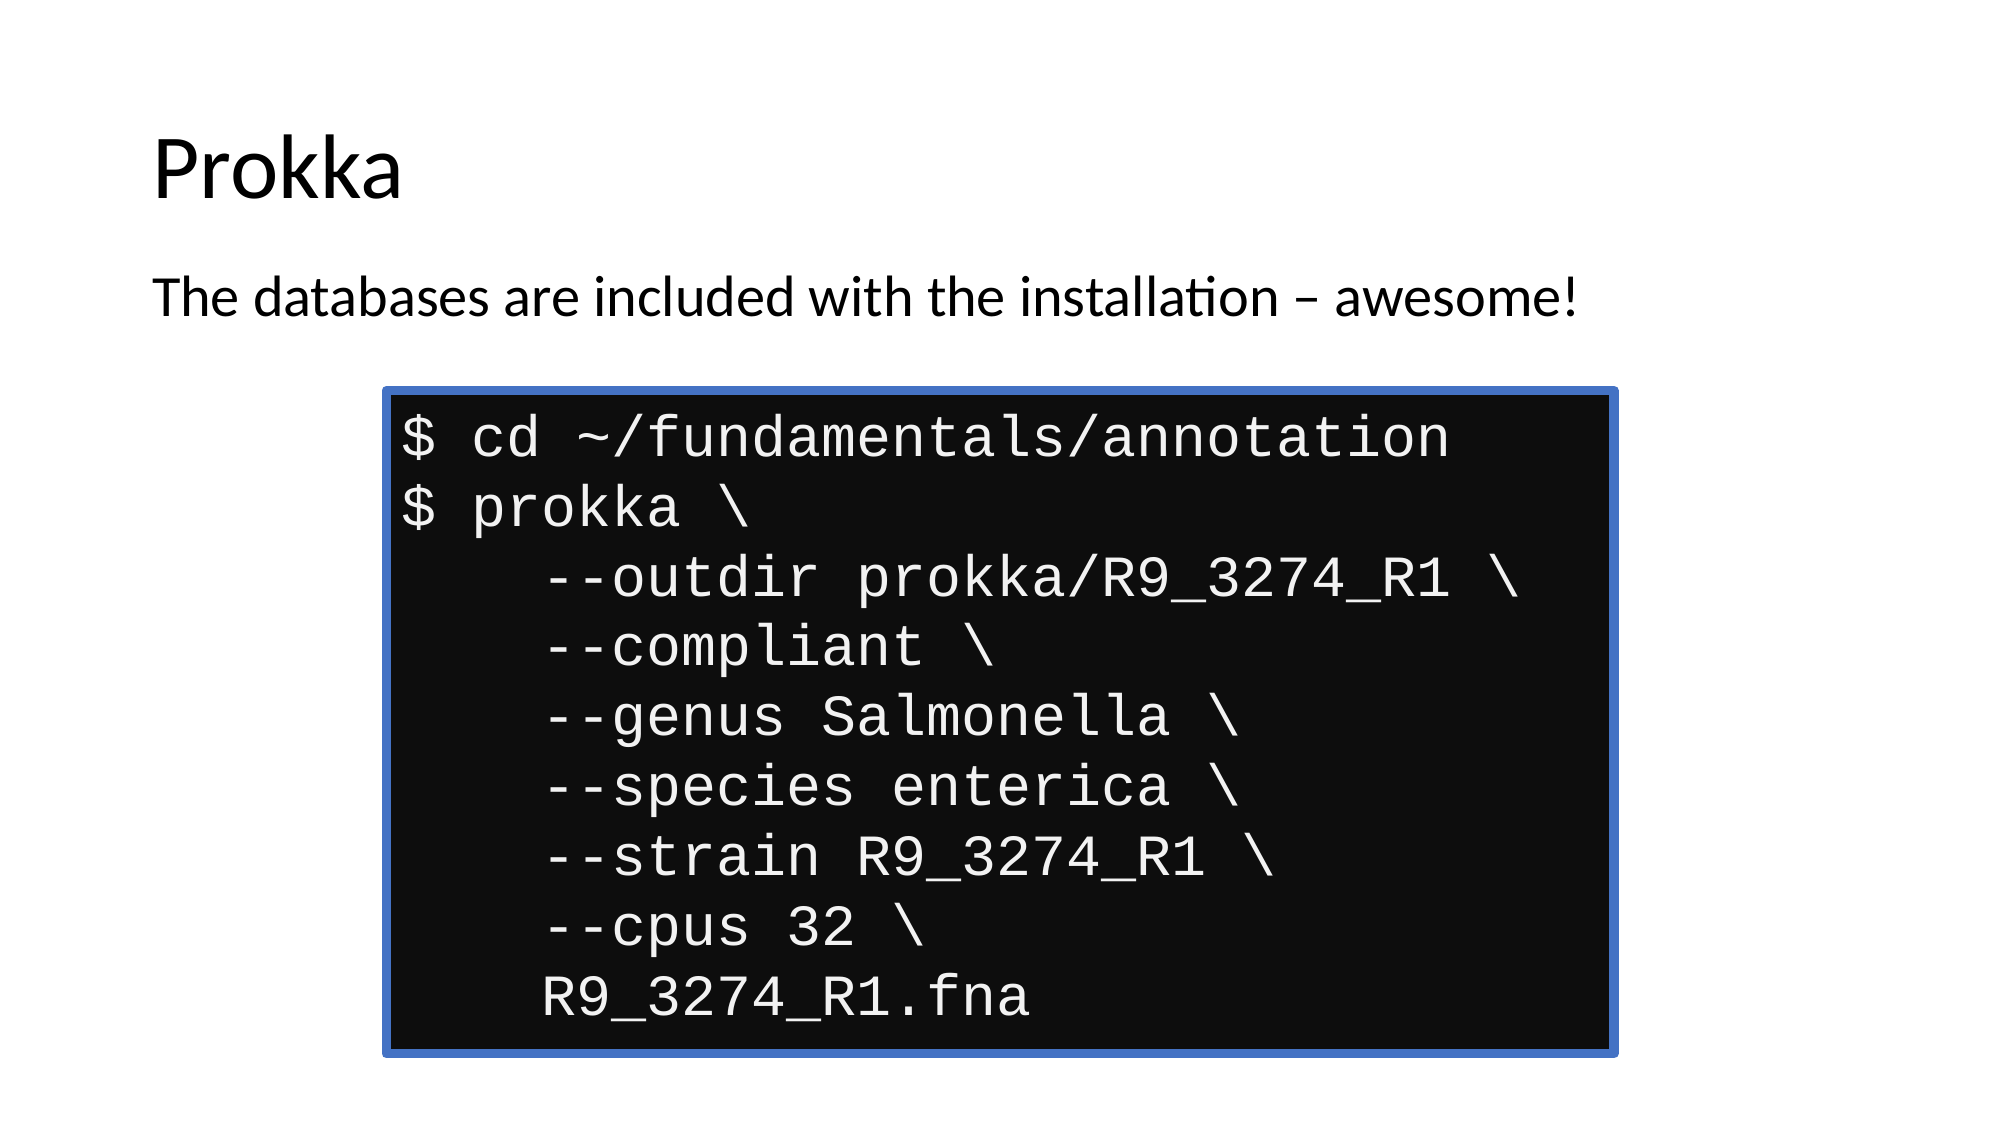

# Prokka
The databases are included with the installation – awesome!
$ cd ~/fundamentals/annotation
$ prokka \
    --outdir prokka/R9_3274_R1 \
    --compliant \
    --genus Salmonella \
    --species enterica \
    --strain R9_3274_R1 \
    --cpus 32 \
    R9_3274_R1.fna